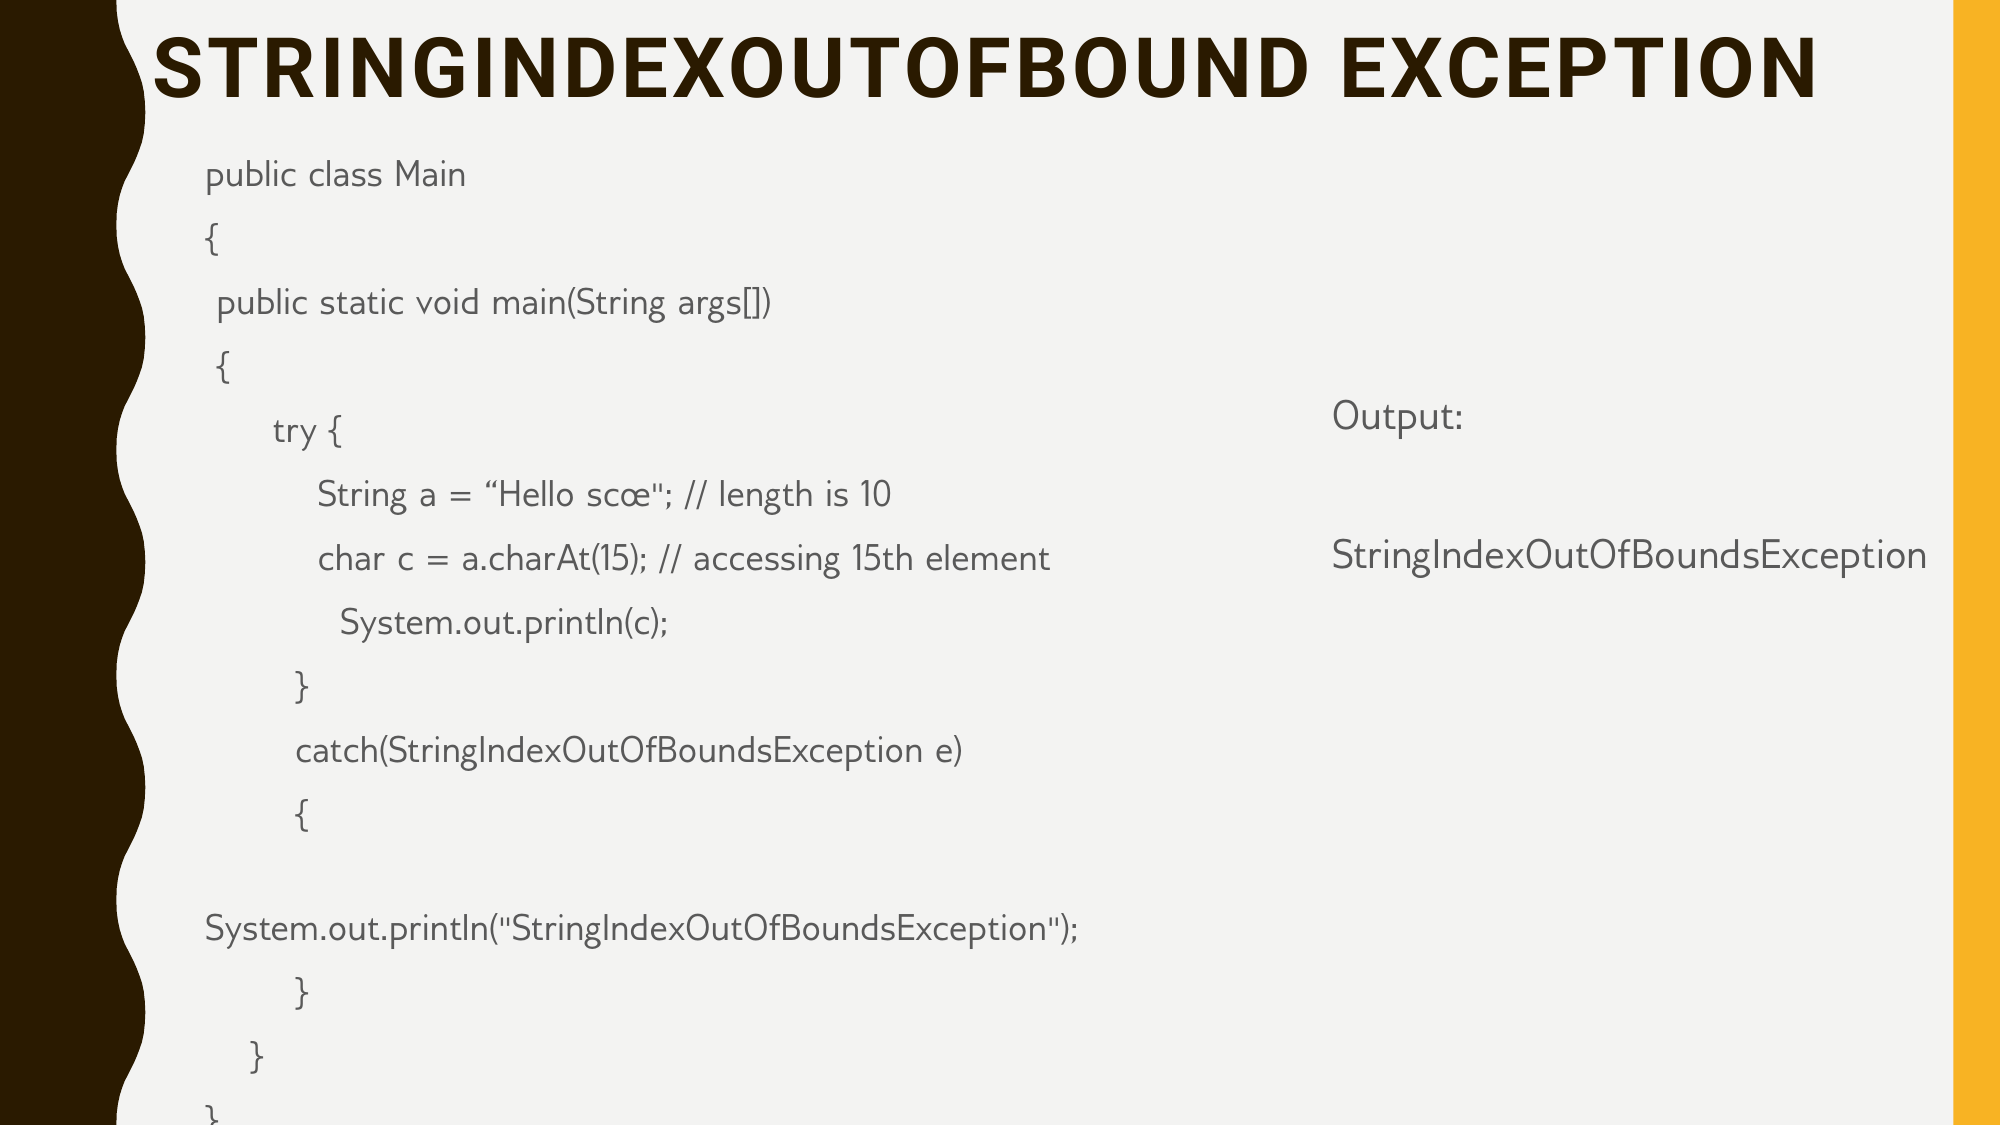

# StringIndexOutOfBound Exception
public class Main
{
 public static void main(String args[])
 {
      try {
          String a = “Hello scoe"; // length is 10
          char c = a.charAt(15); // accessing 15th element
            System.out.println(c);
        }
        catch(StringIndexOutOfBoundsException e)
        {
           System.out.println("StringIndexOutOfBoundsException");
        }
    }
}
Output:

StringIndexOutOfBoundsException